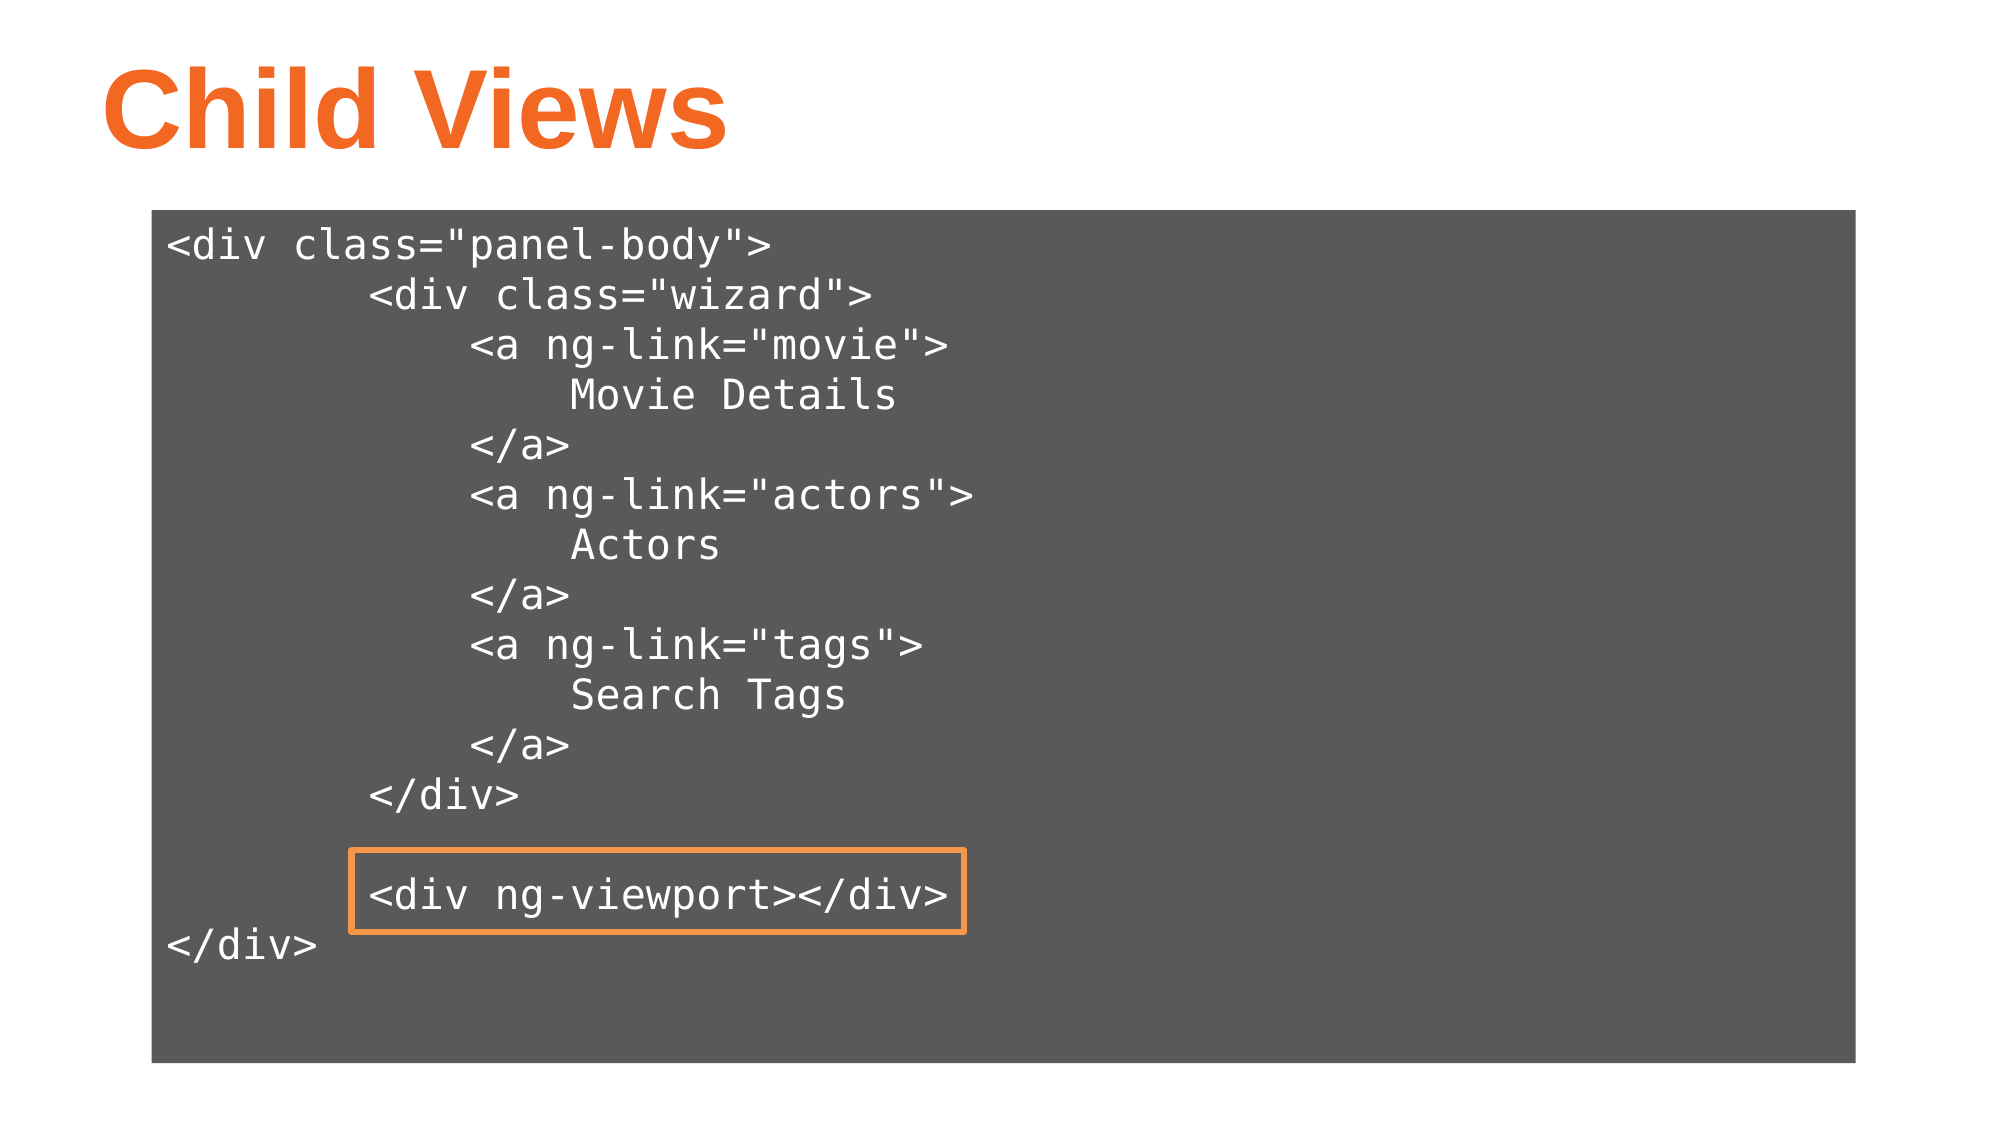

# Child Views
<div class="panel-body">
        <div class="wizard">
            <a ng-link="movie">
                Movie Details
            </a>
            <a ng-link="actors">
                Actors
            </a>
            <a ng-link="tags">
                Search Tags
            </a>
        </div>

        <div ng-viewport></div>
</div>